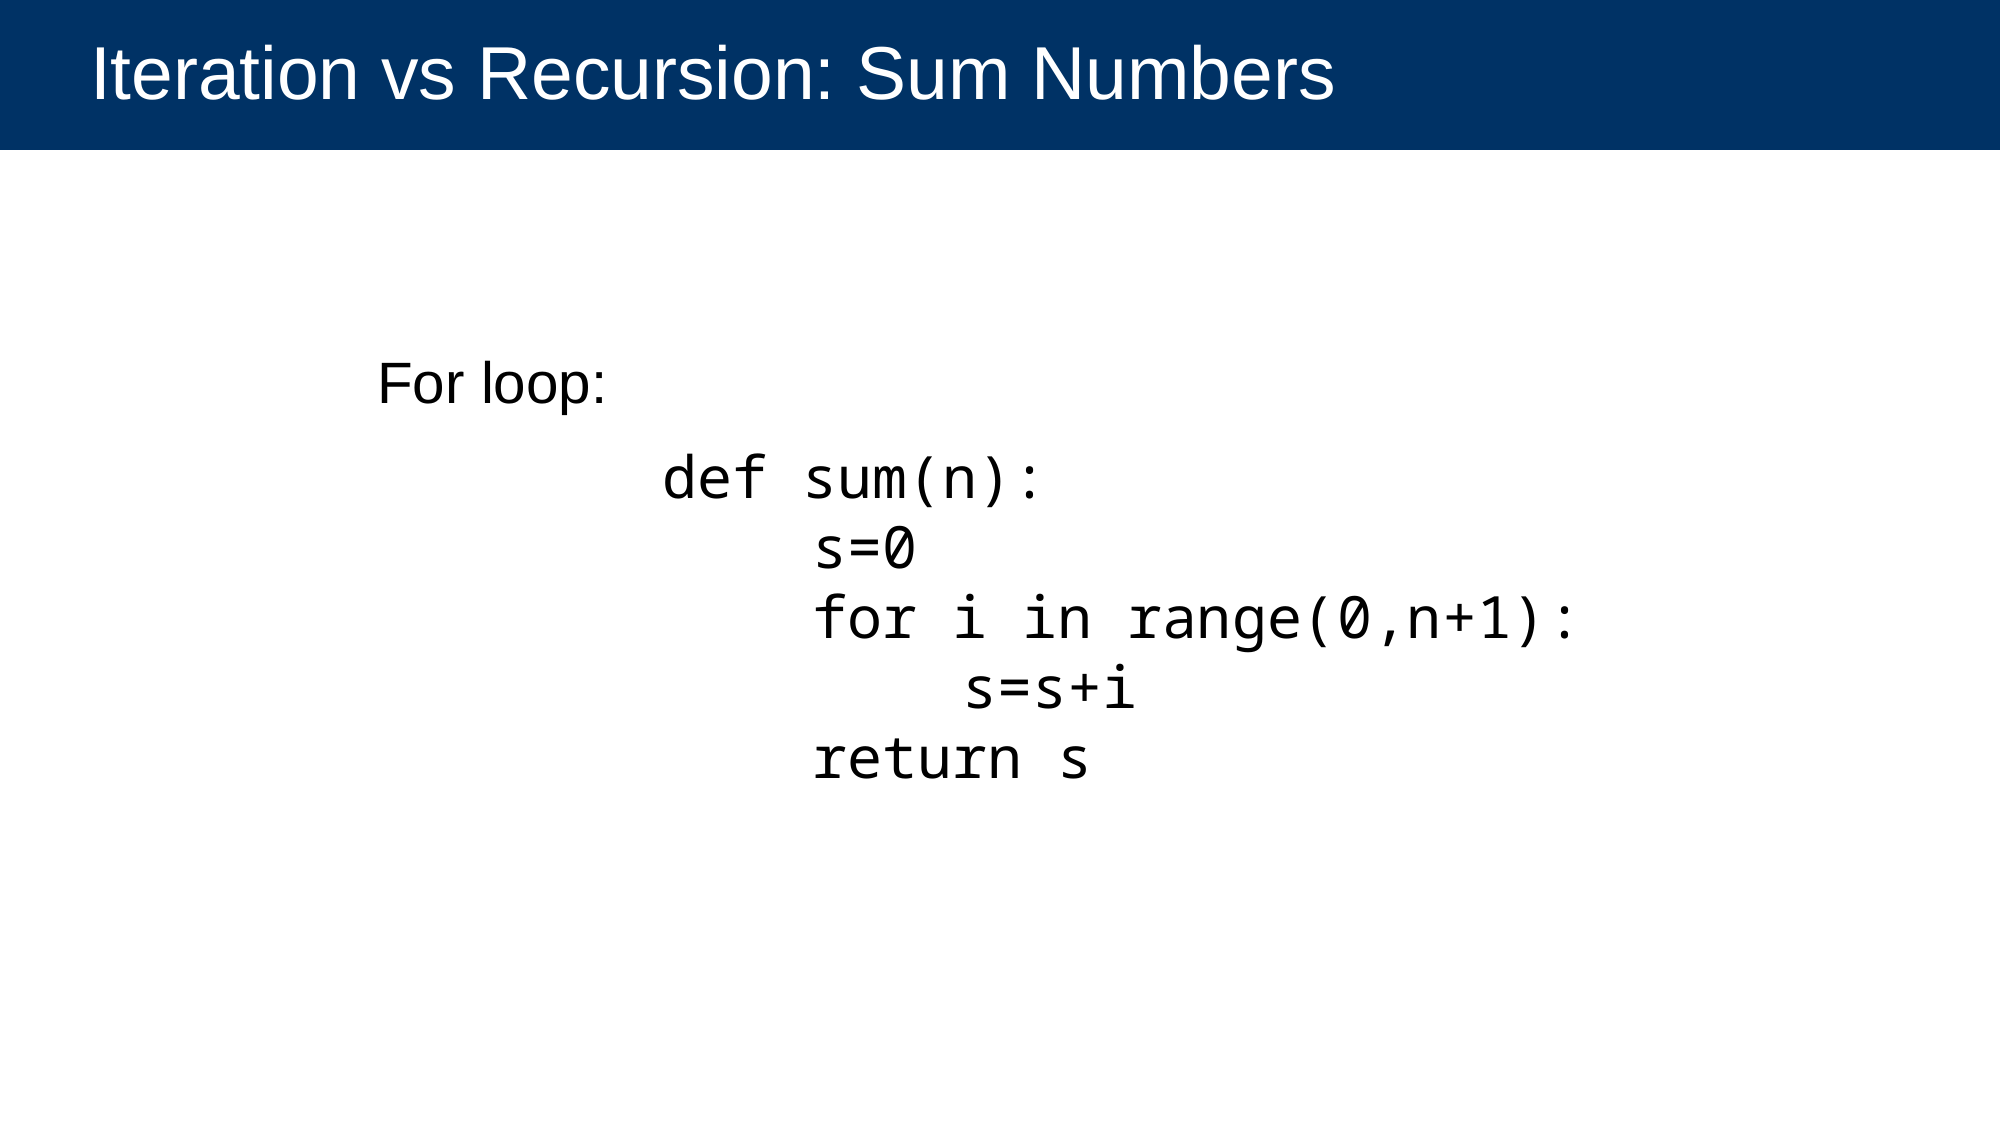

# Iteration vs Recursion: Sum Numbers
For loop:
def sum(n):
	s=0
	for i in range(0,n+1):
		s=s+i
	return s